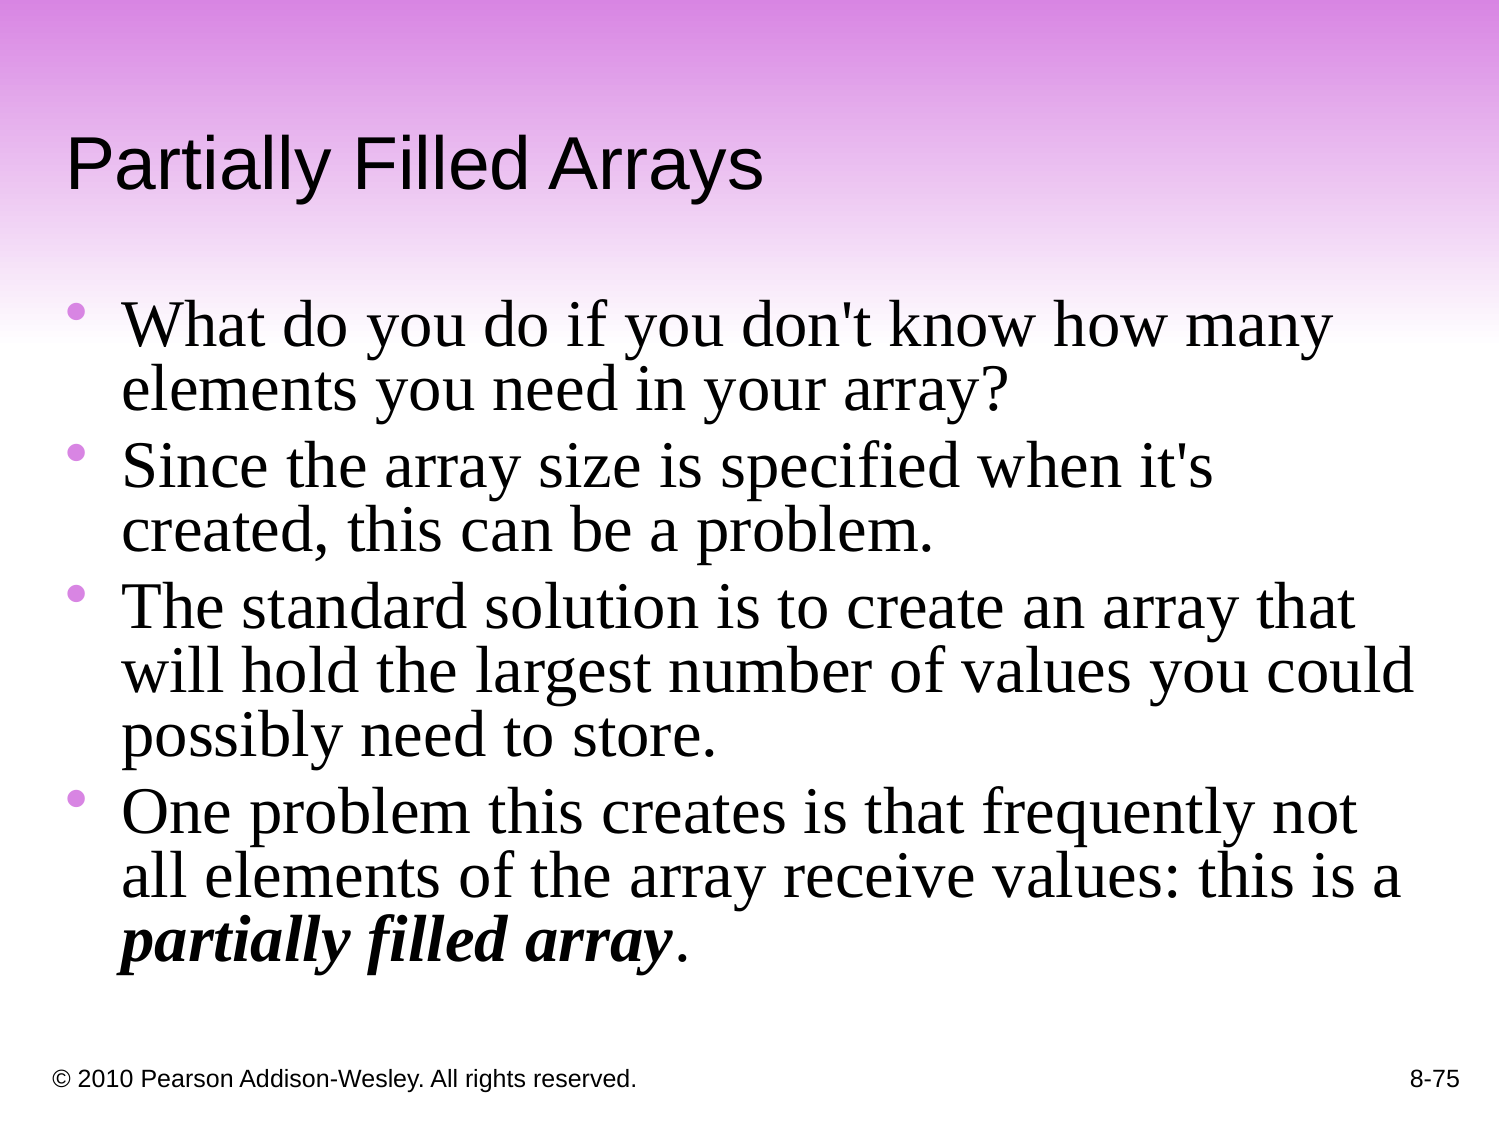

Partially Filled Arrays
What do you do if you don't know how many elements you need in your array?
Since the array size is specified when it's created, this can be a problem.
The standard solution is to create an array that will hold the largest number of values you could possibly need to store.
One problem this creates is that frequently not all elements of the array receive values: this is a partially filled array.

8-75